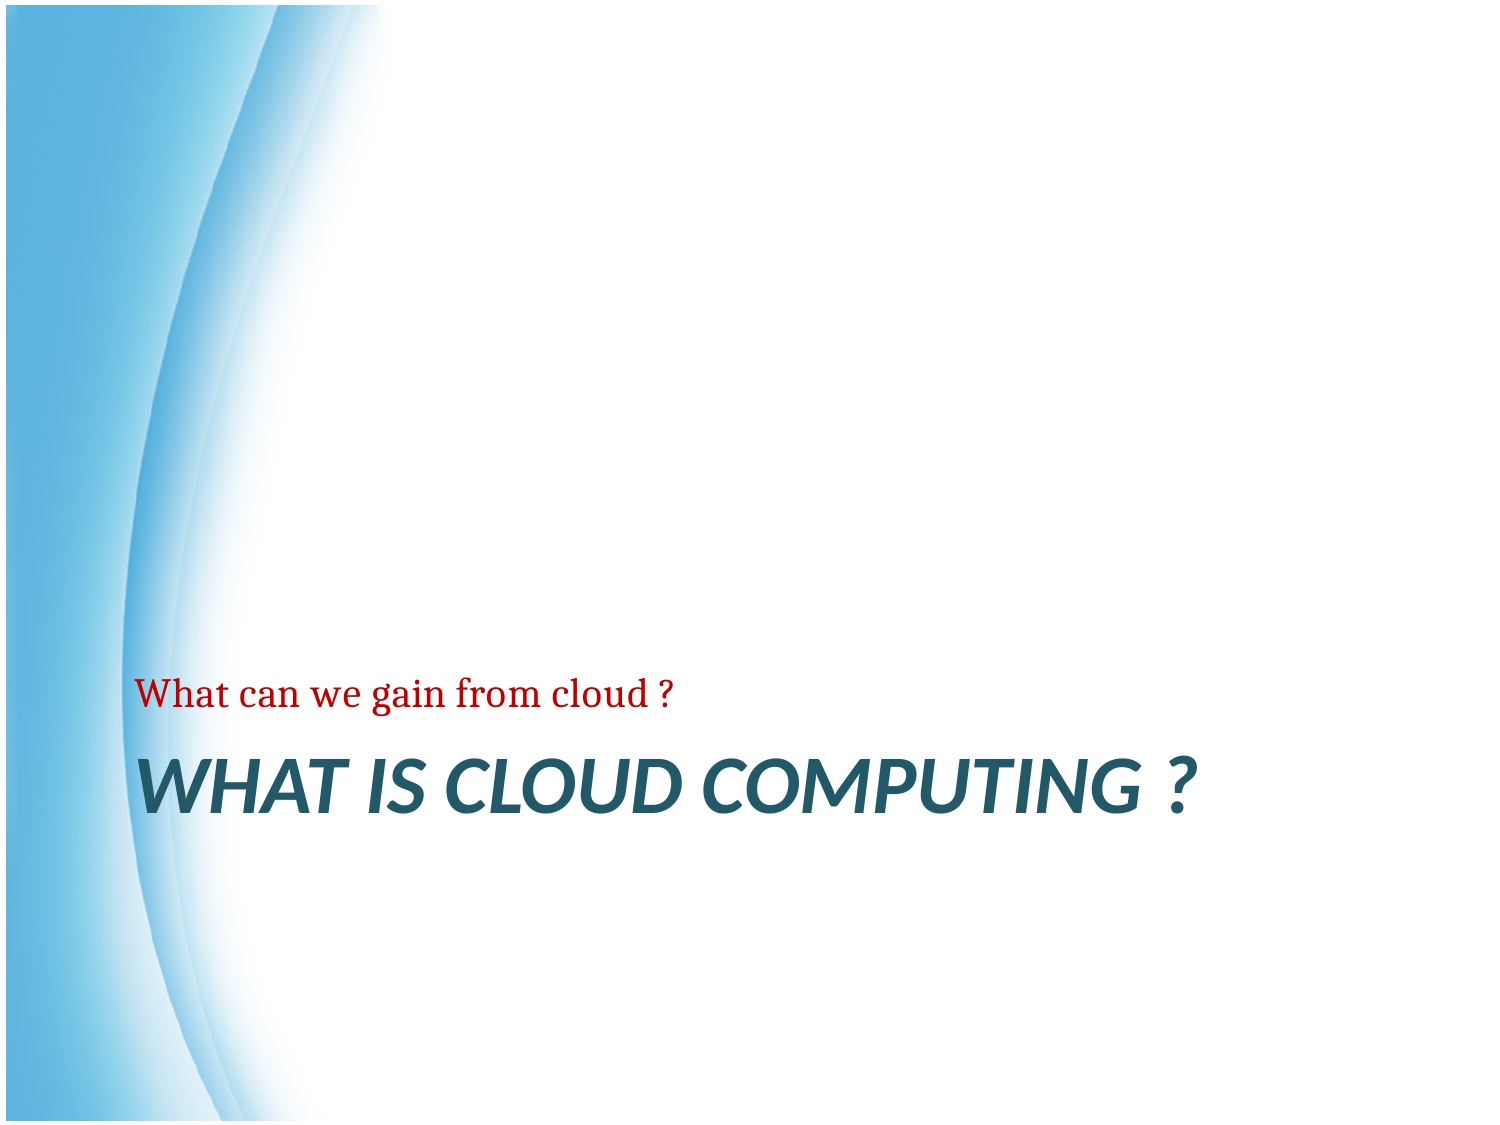

What can we gain from cloud ?
# What is cloud computing ?